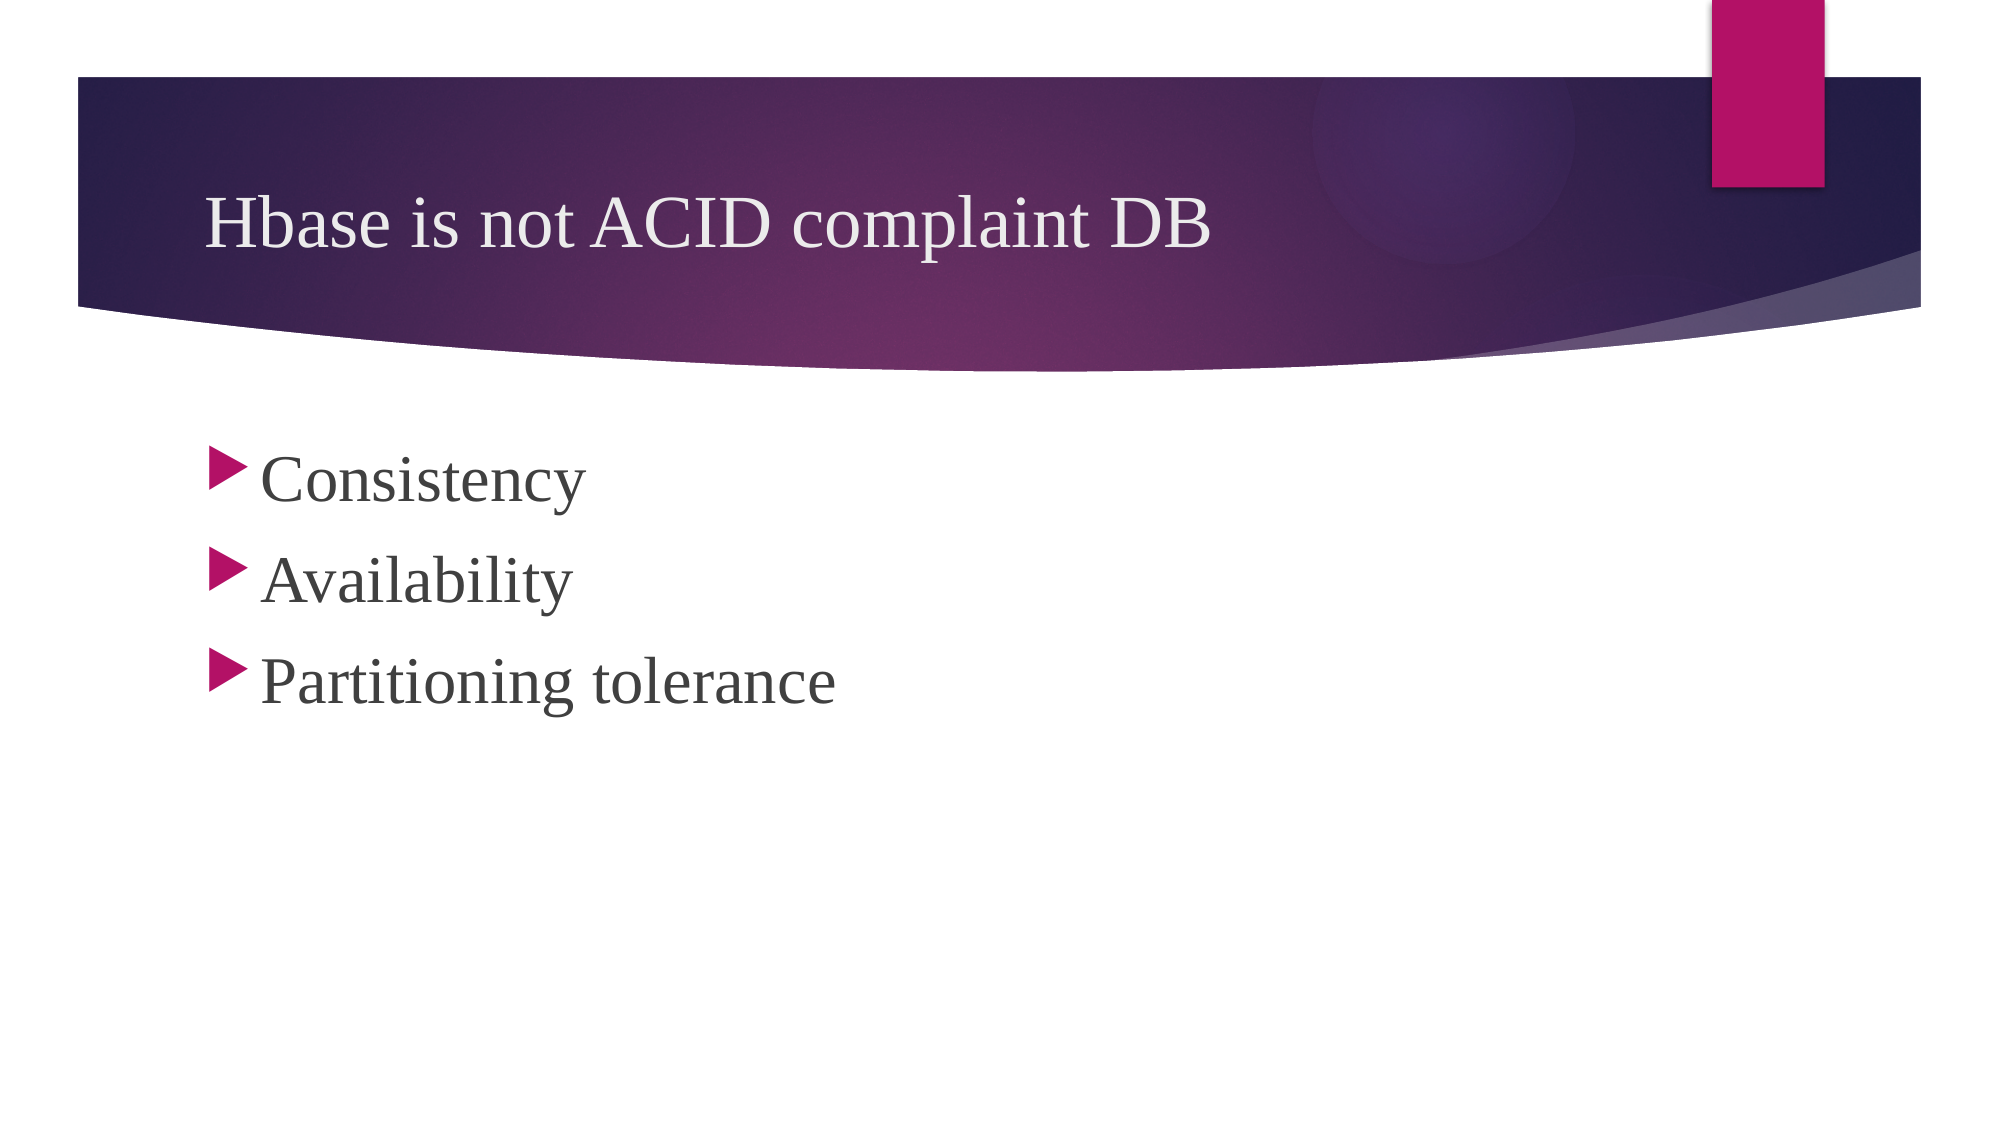

# Hbase is not ACID complaint DB
Consistency
Availability
Partitioning tolerance